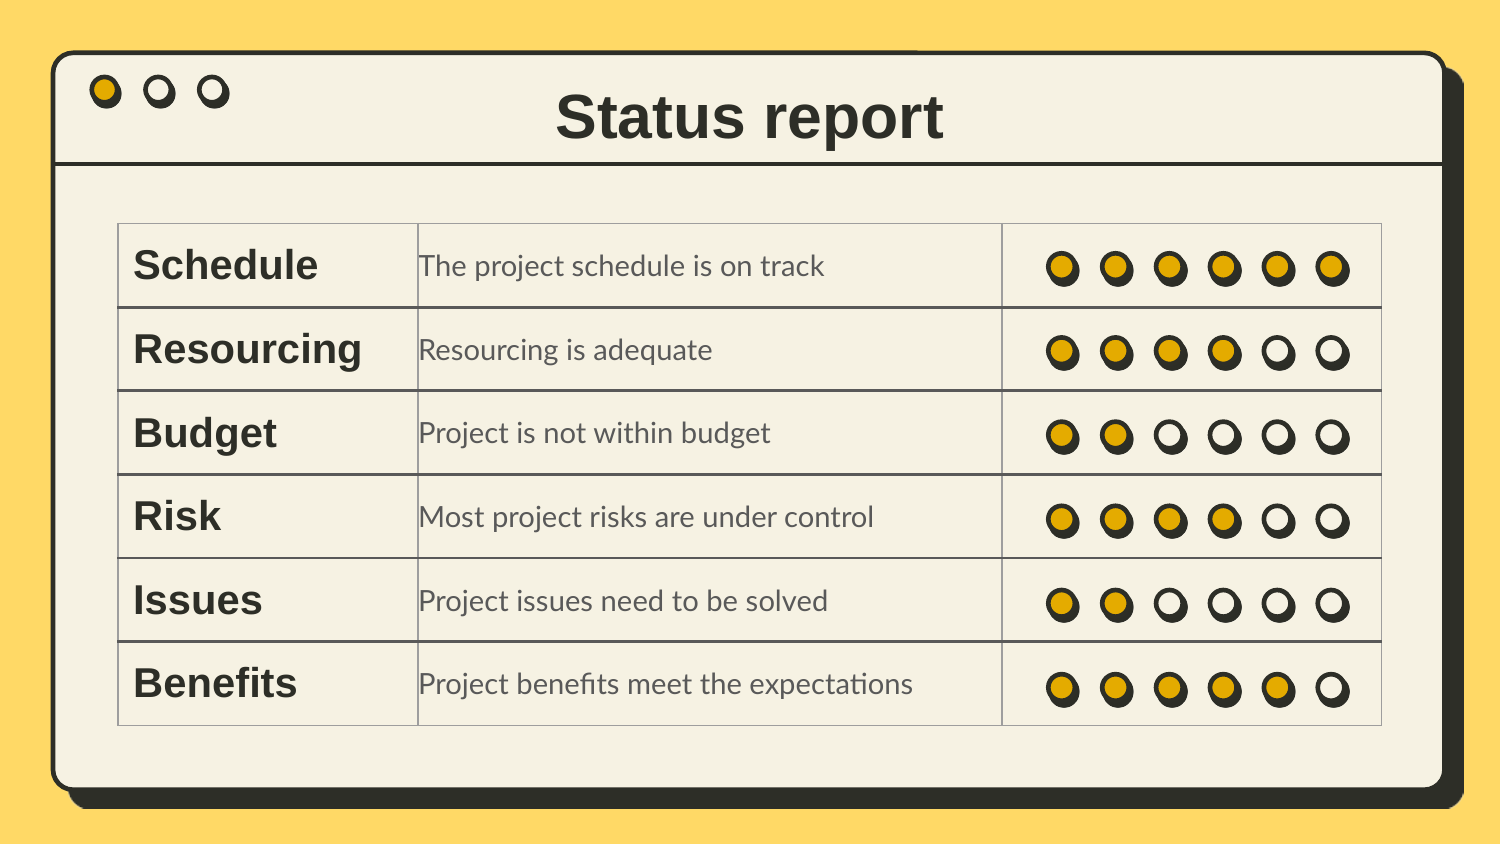

# Status report
| Schedule | The project schedule is on track |  |
| --- | --- | --- |
| Resourcing | Resourcing is adequate |  |
| Budget | Project is not within budget |  |
| Risk | Most project risks are under control |  |
| Issues | Project issues need to be solved |  |
| Benefits | Project benefits meet the expectations |  |